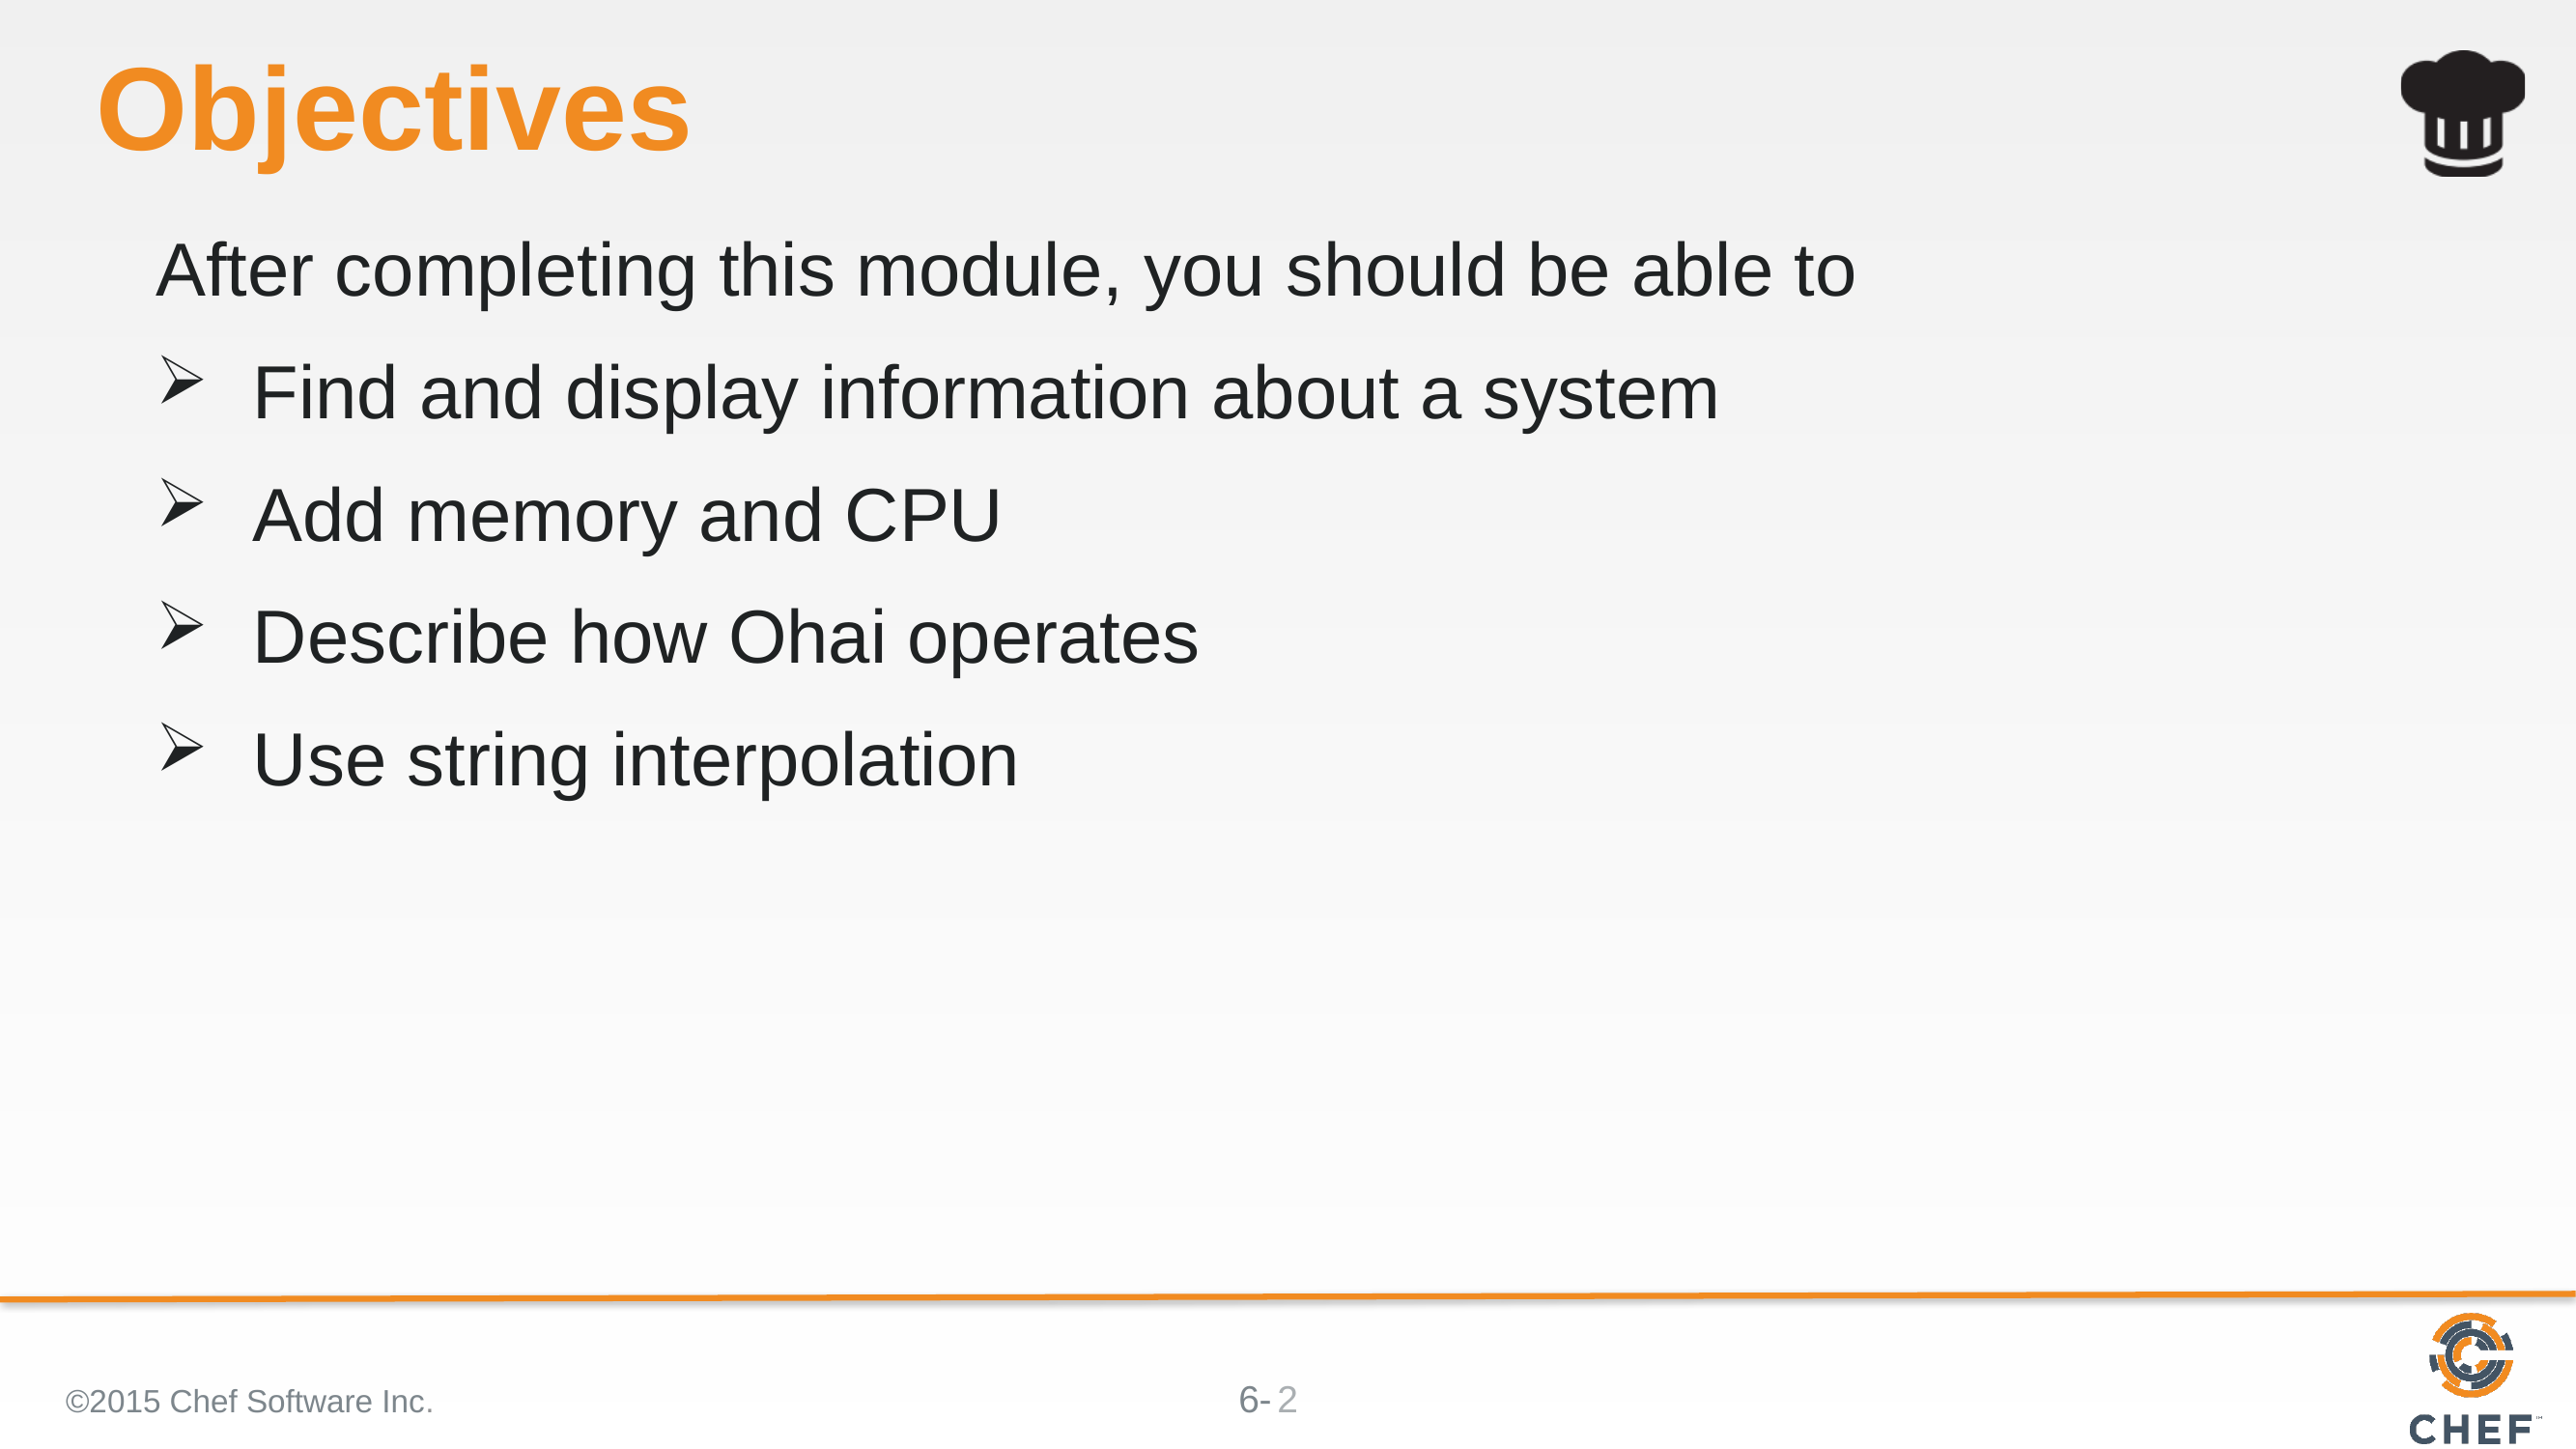

# Objectives
After completing this module, you should be able to
Find and display information about a system
Add memory and CPU
Describe how Ohai operates
Use string interpolation

©2015 Chef Software Inc.
2